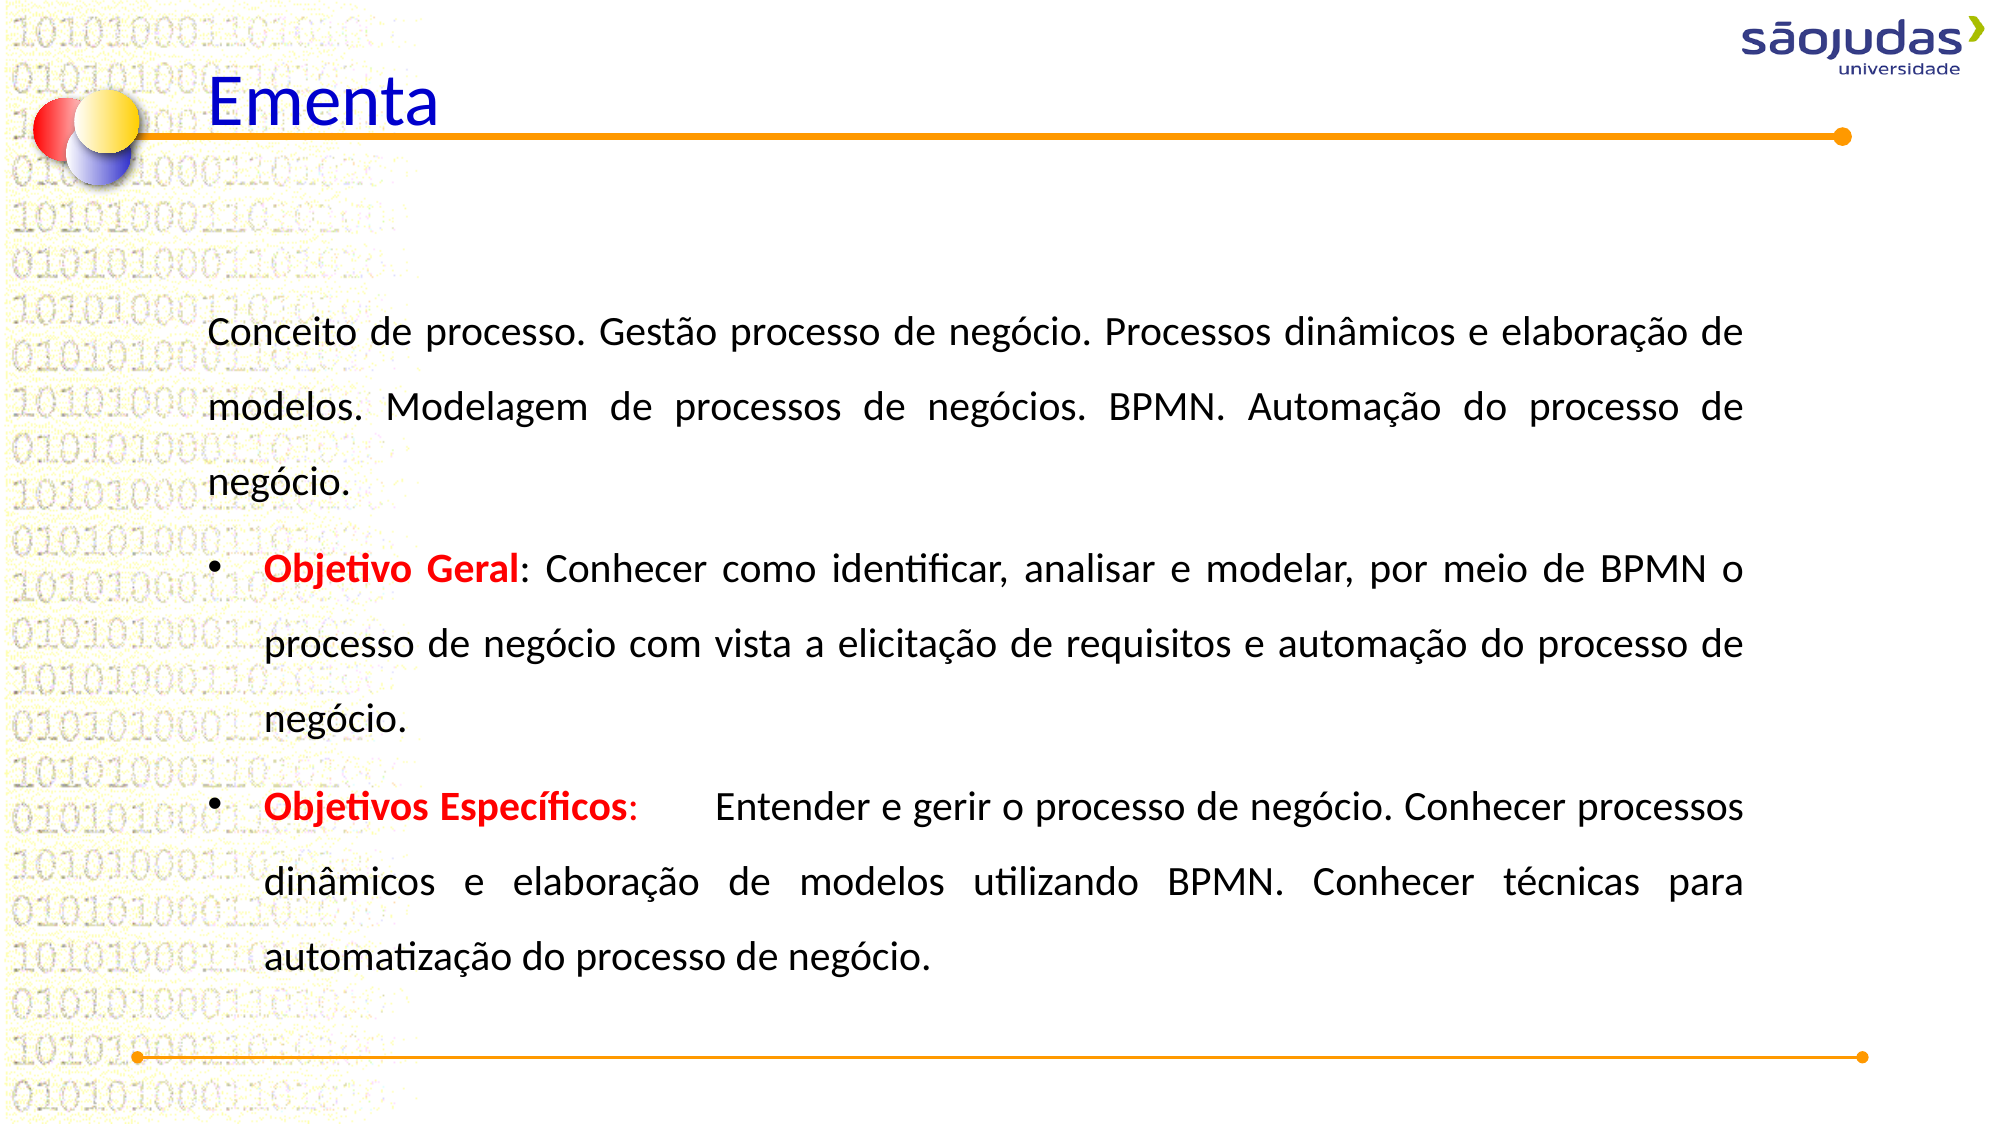

Ementa
Conceito de processo. Gestão processo de negócio. Processos dinâmicos e elaboração de modelos. Modelagem de processos de negócios. BPMN. Automação do processo de negócio.
Objetivo Geral: Conhecer como identificar, analisar e modelar, por meio de BPMN o processo de negócio com vista a elicitação de requisitos e automação do processo de negócio.
Objetivos Específicos:	Entender e gerir o processo de negócio. Conhecer processos dinâmicos e elaboração de modelos utilizando BPMN. Conhecer técnicas para automatização do processo de negócio.